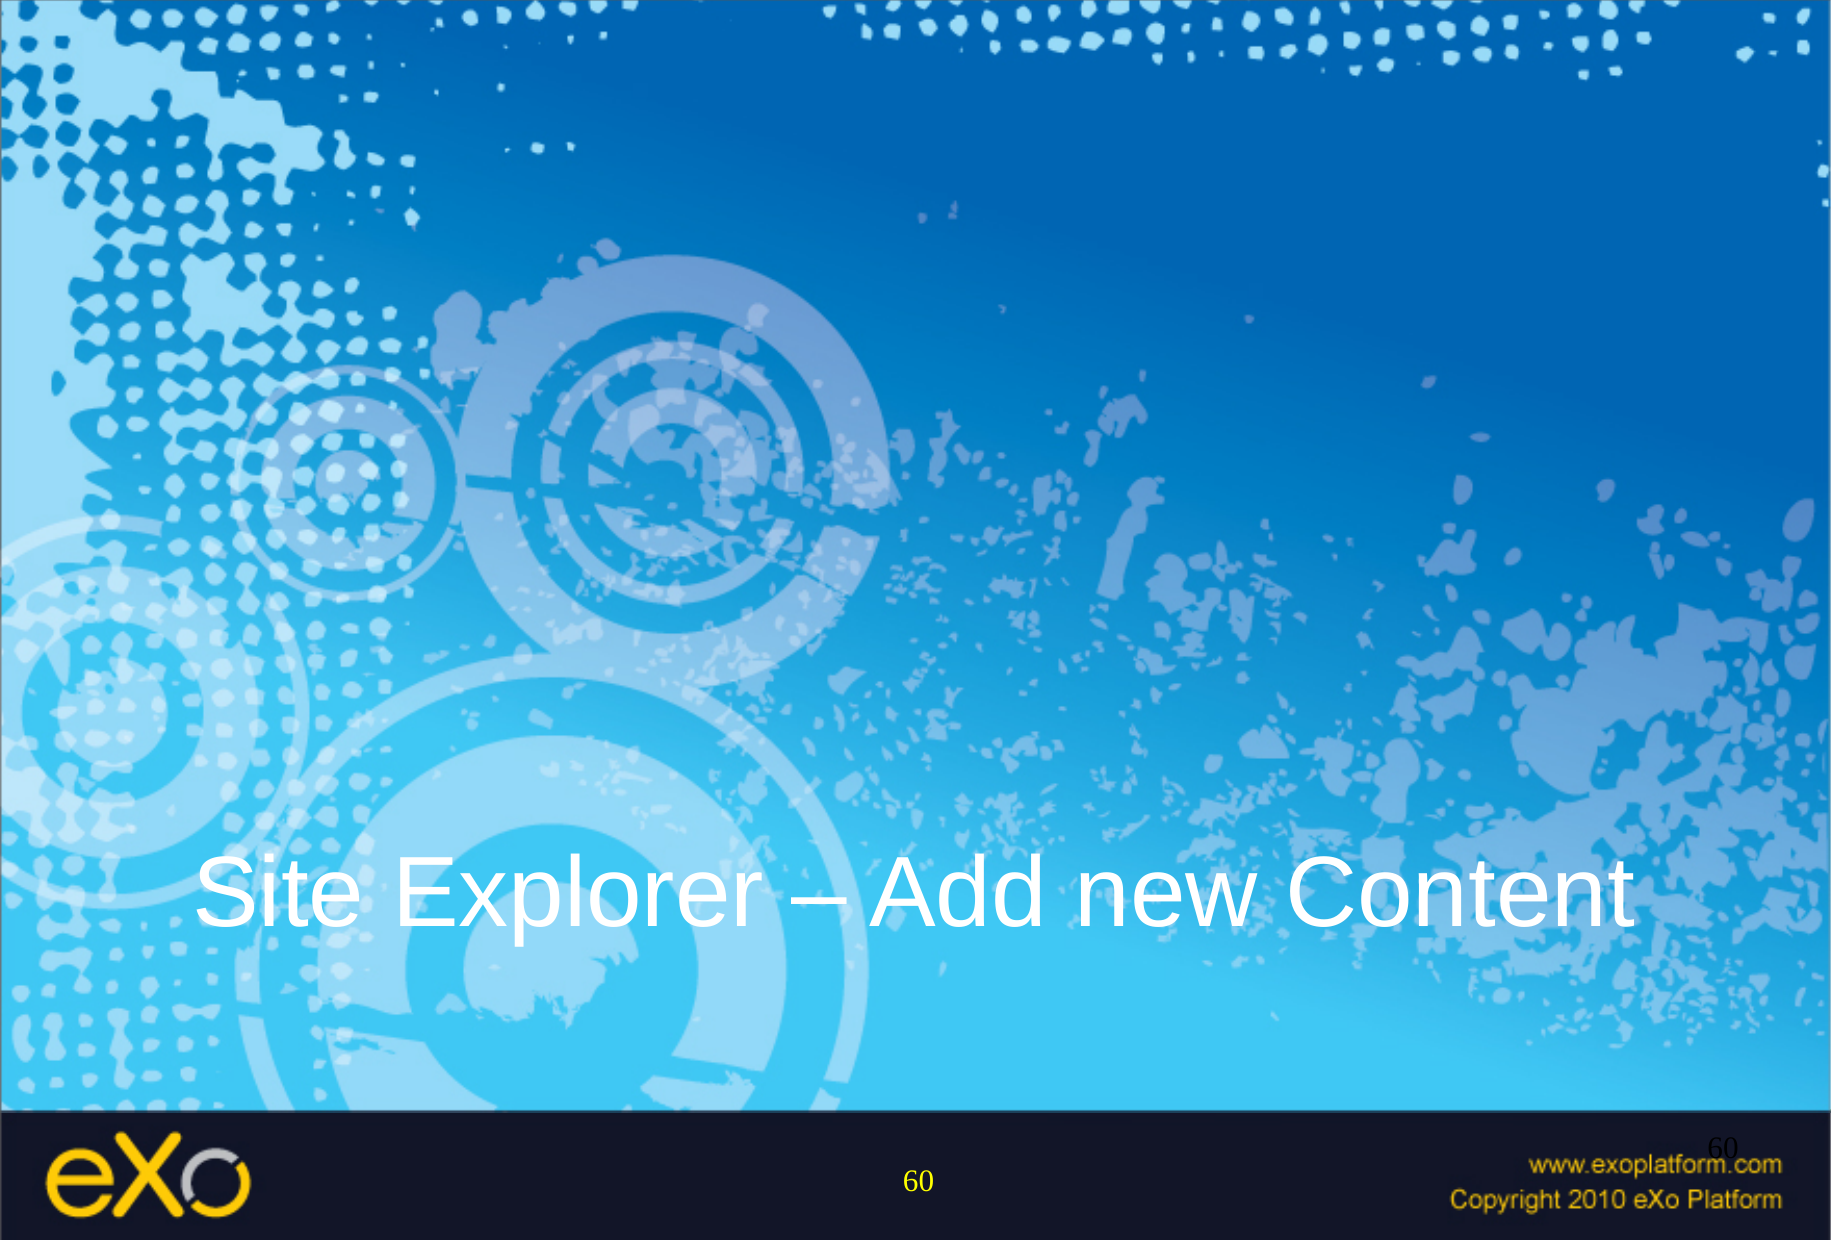

Site Explorer – Add new Content
60